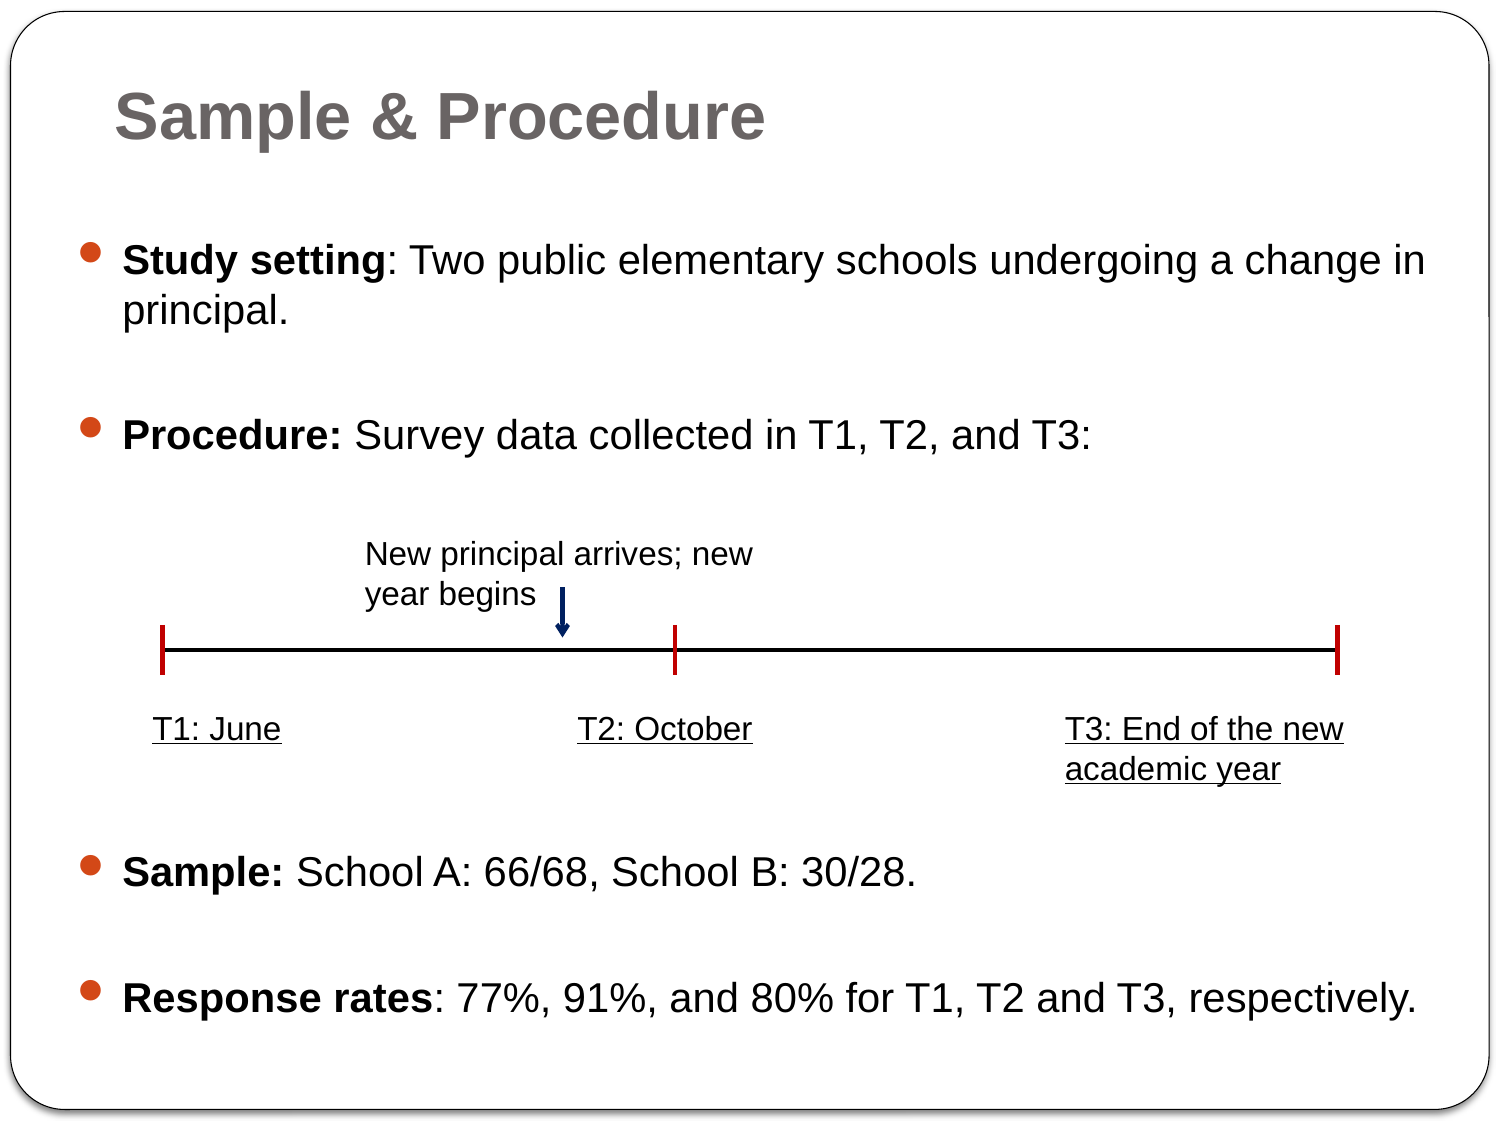

# Sample & Procedure
Study setting: Two public elementary schools undergoing a change in principal.

Procedure: Survey data collected in T1, T2, and T3:

Sample: School A: 66/68, School B: 30/28.

Response rates: 77%, 91%, and 80% for T1, T2 and T3, respectively.

New principal arrives; new year begins
T1: June
T2: October
T3: End of the new academic year